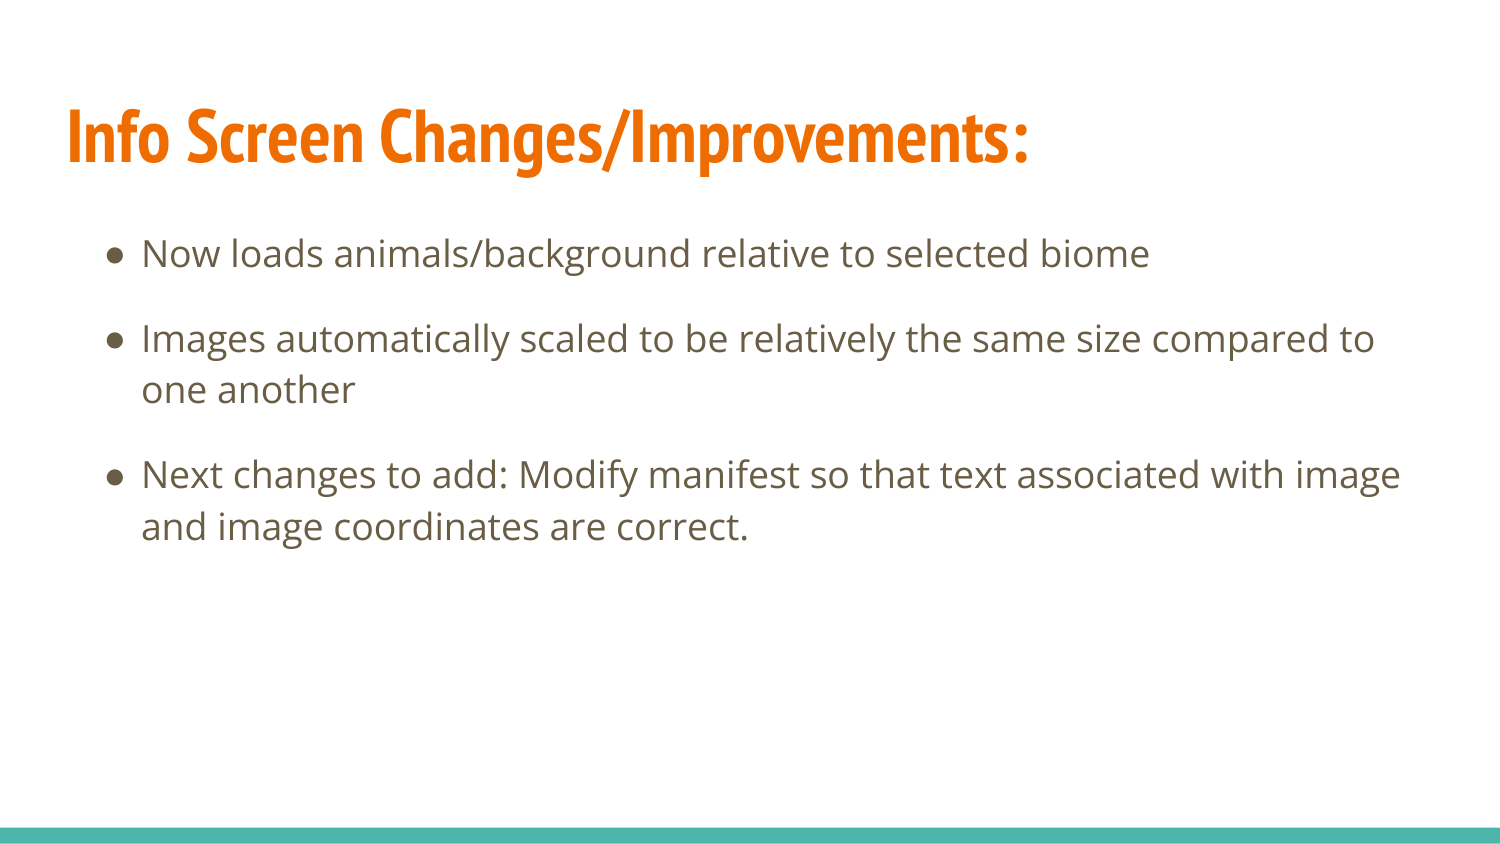

# Info Screen Changes/Improvements:
Now loads animals/background relative to selected biome
Images automatically scaled to be relatively the same size compared to one another
Next changes to add: Modify manifest so that text associated with image and image coordinates are correct.